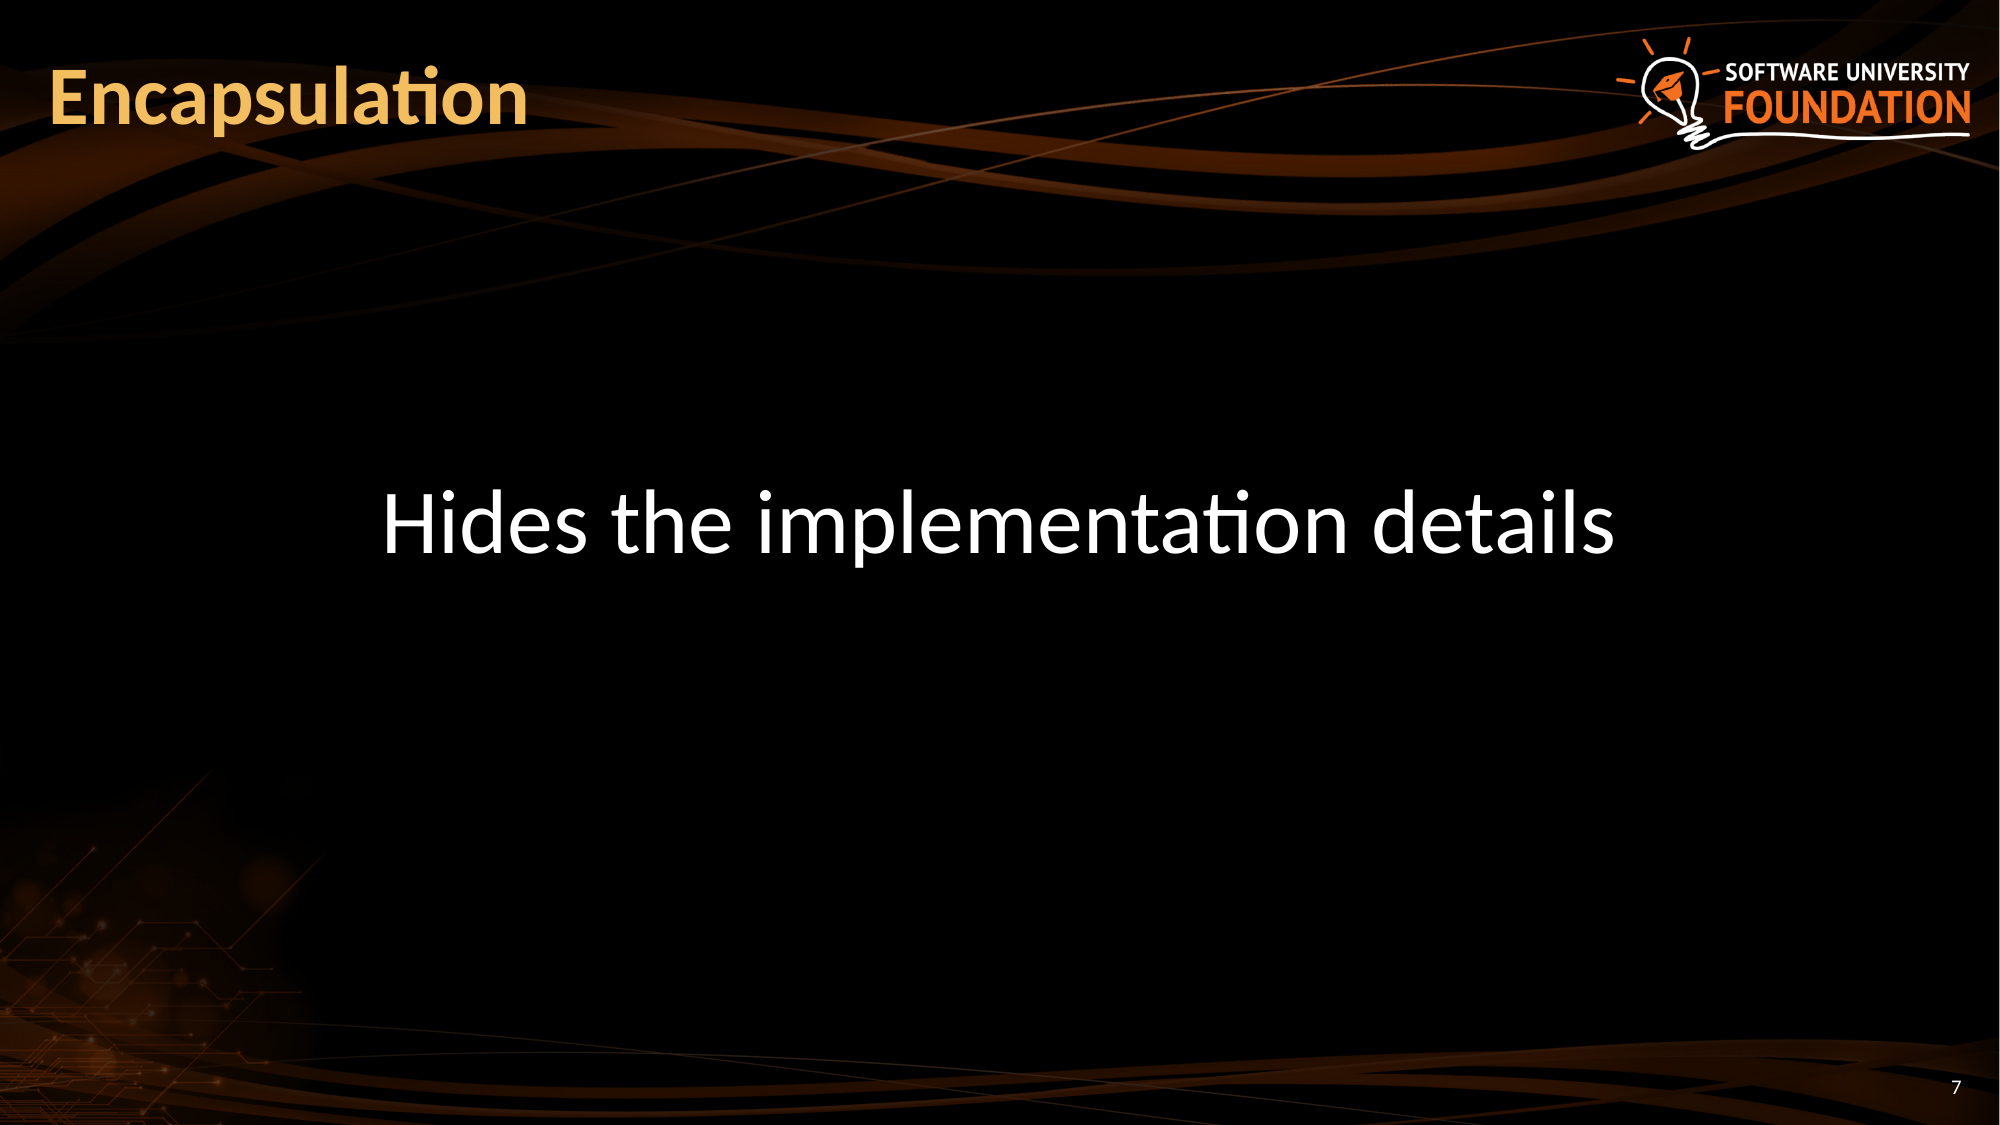

# Encapsulation
Hides the implementation details
7